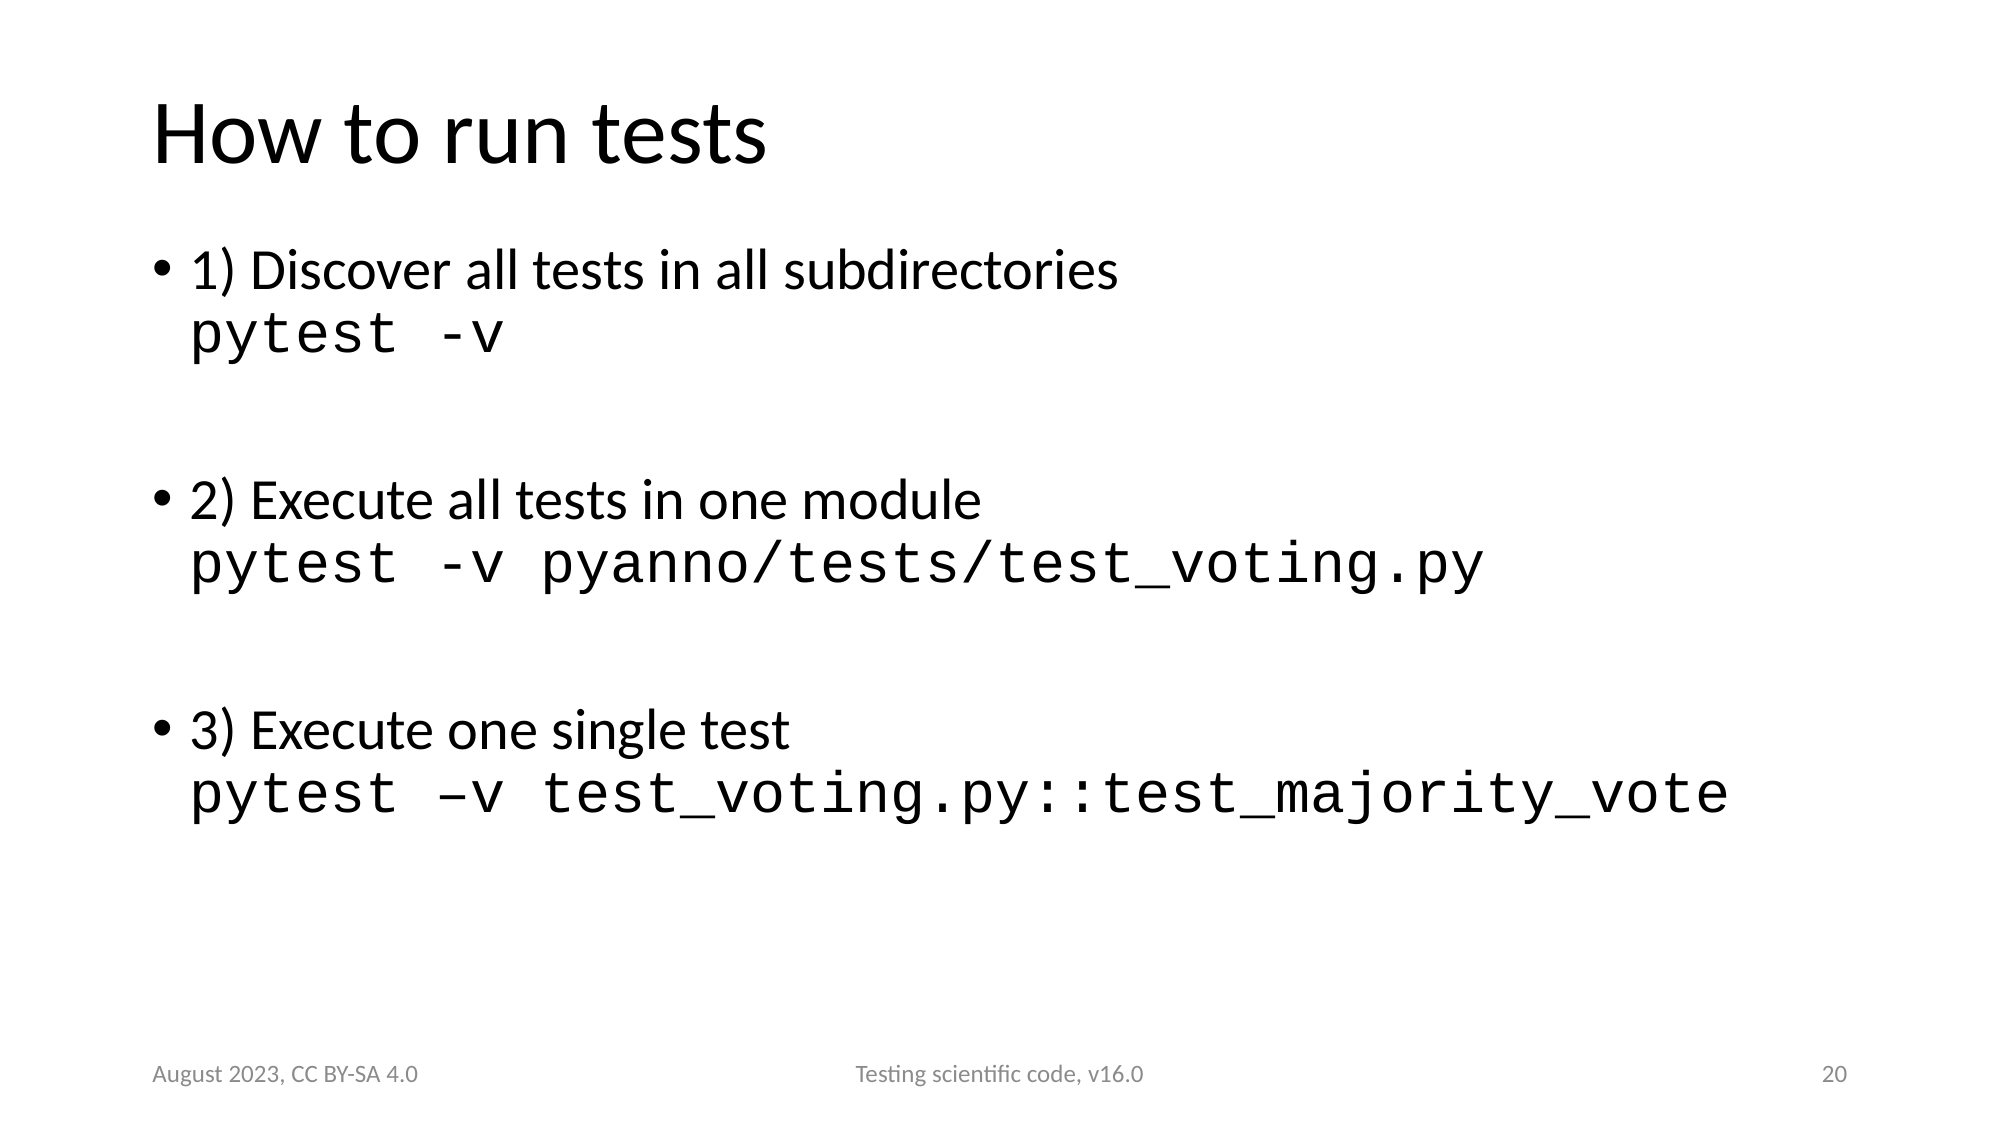

# How to run tests
1) Discover all tests in all subdirectories
pytest -v

2) Execute all tests in one module
pytest -v pyanno/tests/test_voting.py

3) Execute one single test
pytest –v test_voting.py::test_majority_vote
August 2023, CC BY-SA 4.0
Testing scientific code, v16.0
20